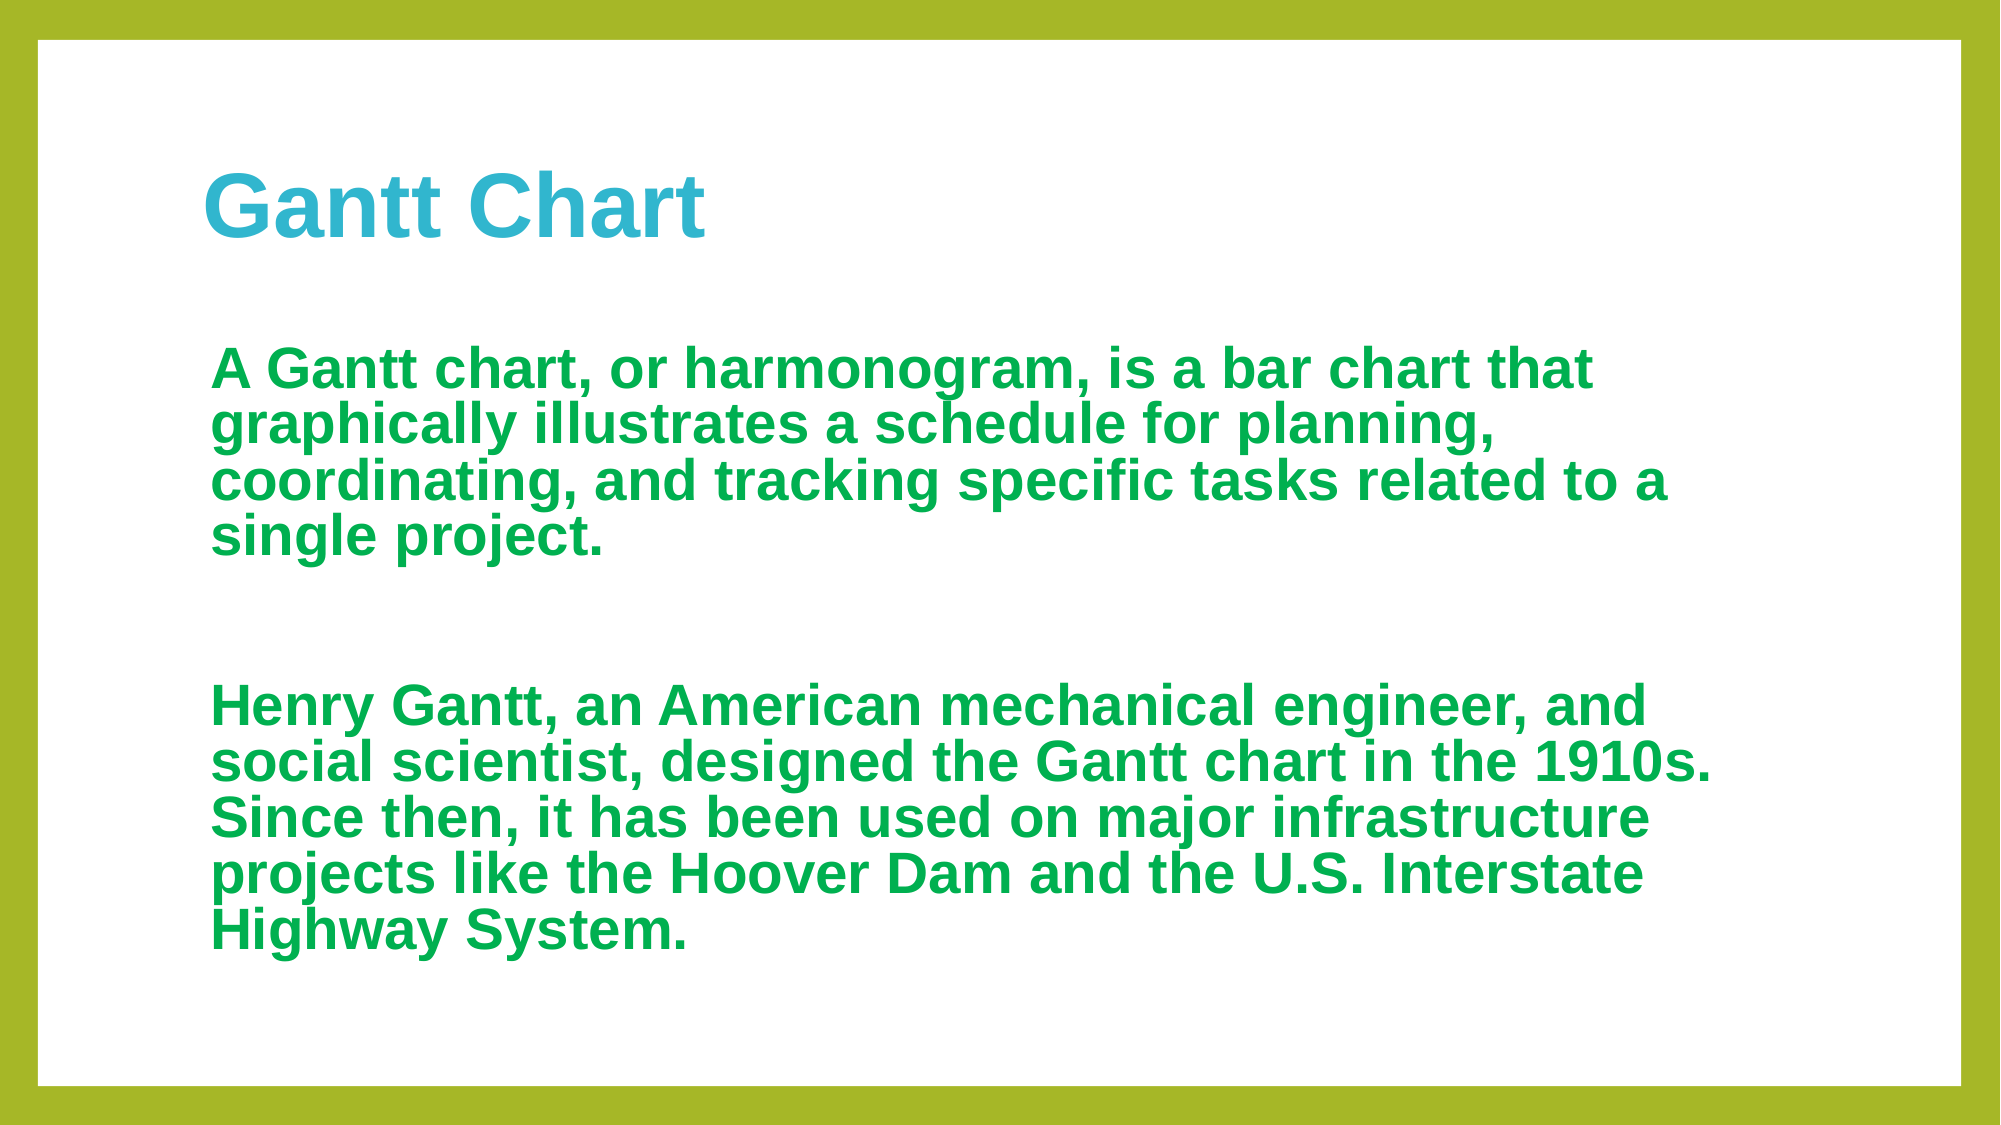

# Gantt Chart
A Gantt chart, or harmonogram, is a bar chart that graphically illustrates a schedule for planning, coordinating, and tracking specific tasks related to a single project.

Henry Gantt, an American mechanical engineer, and social scientist, designed the Gantt chart in the 1910s. Since then, it has been used on major infrastructure projects like the Hoover Dam and the U.S. Interstate Highway System.